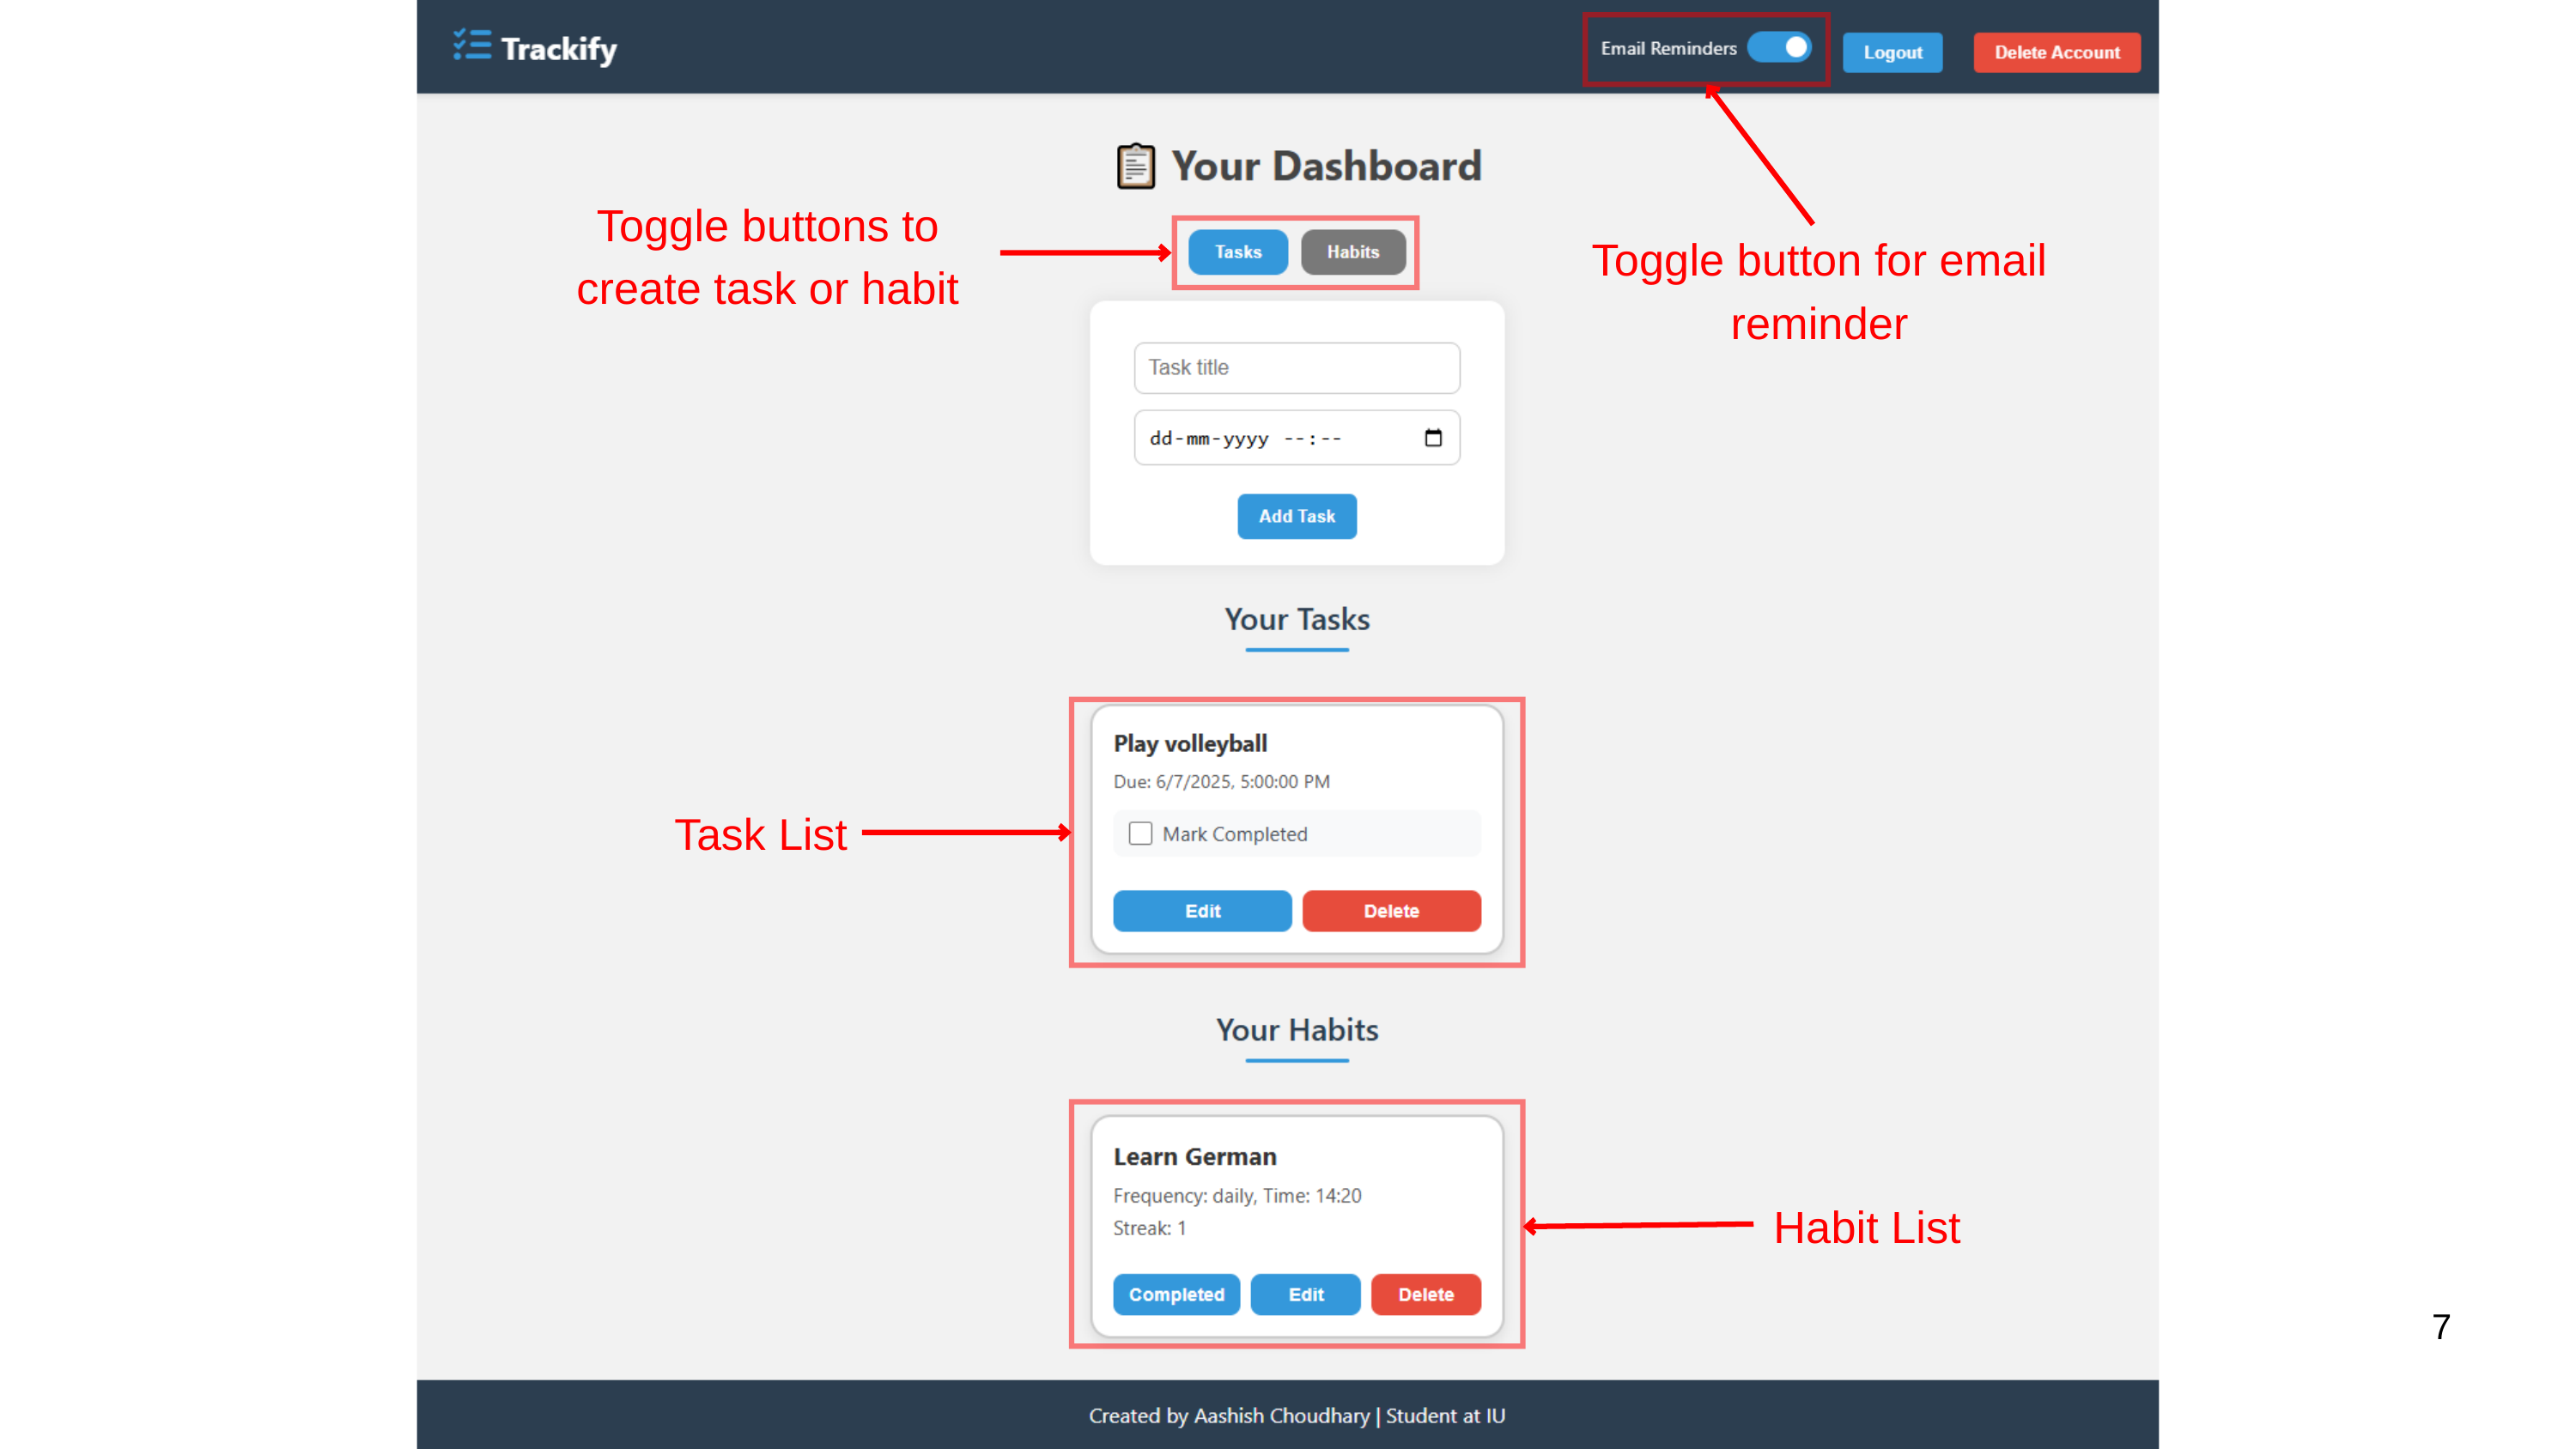

Toggle buttons to create task or habit

Toggle button for email reminder

Task List

Habit List

7